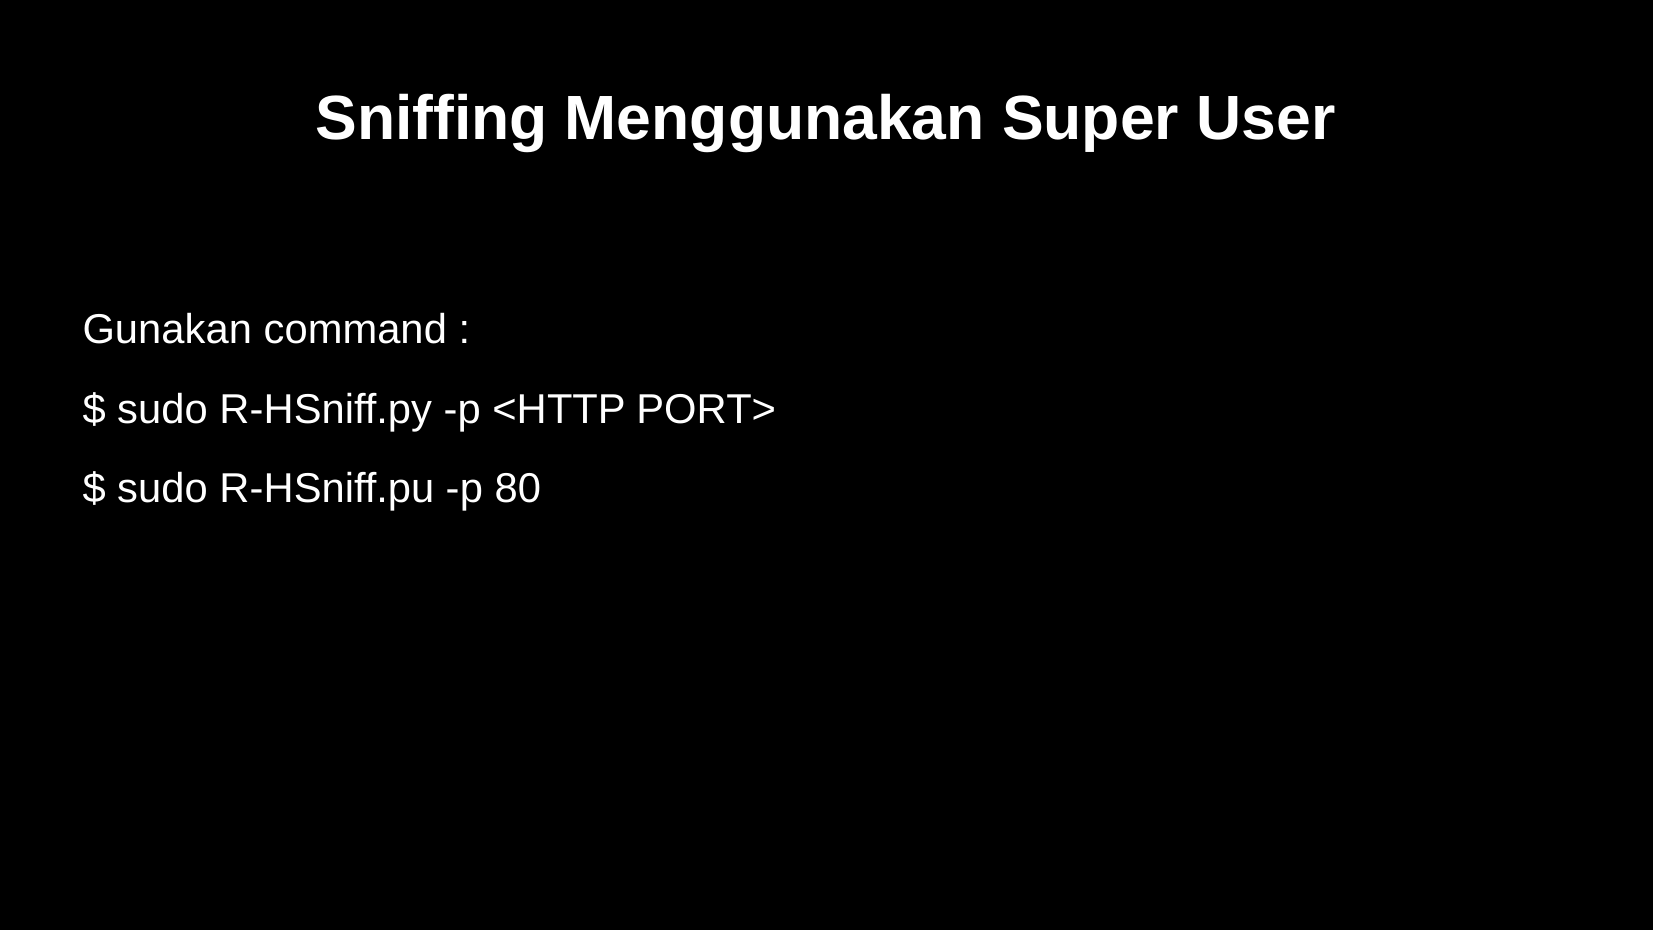

Sniffing Menggunakan Super User

Gunakan command :
$ sudo R-HSniff.py -p <HTTP PORT>
$ sudo R-HSniff.pu -p 80